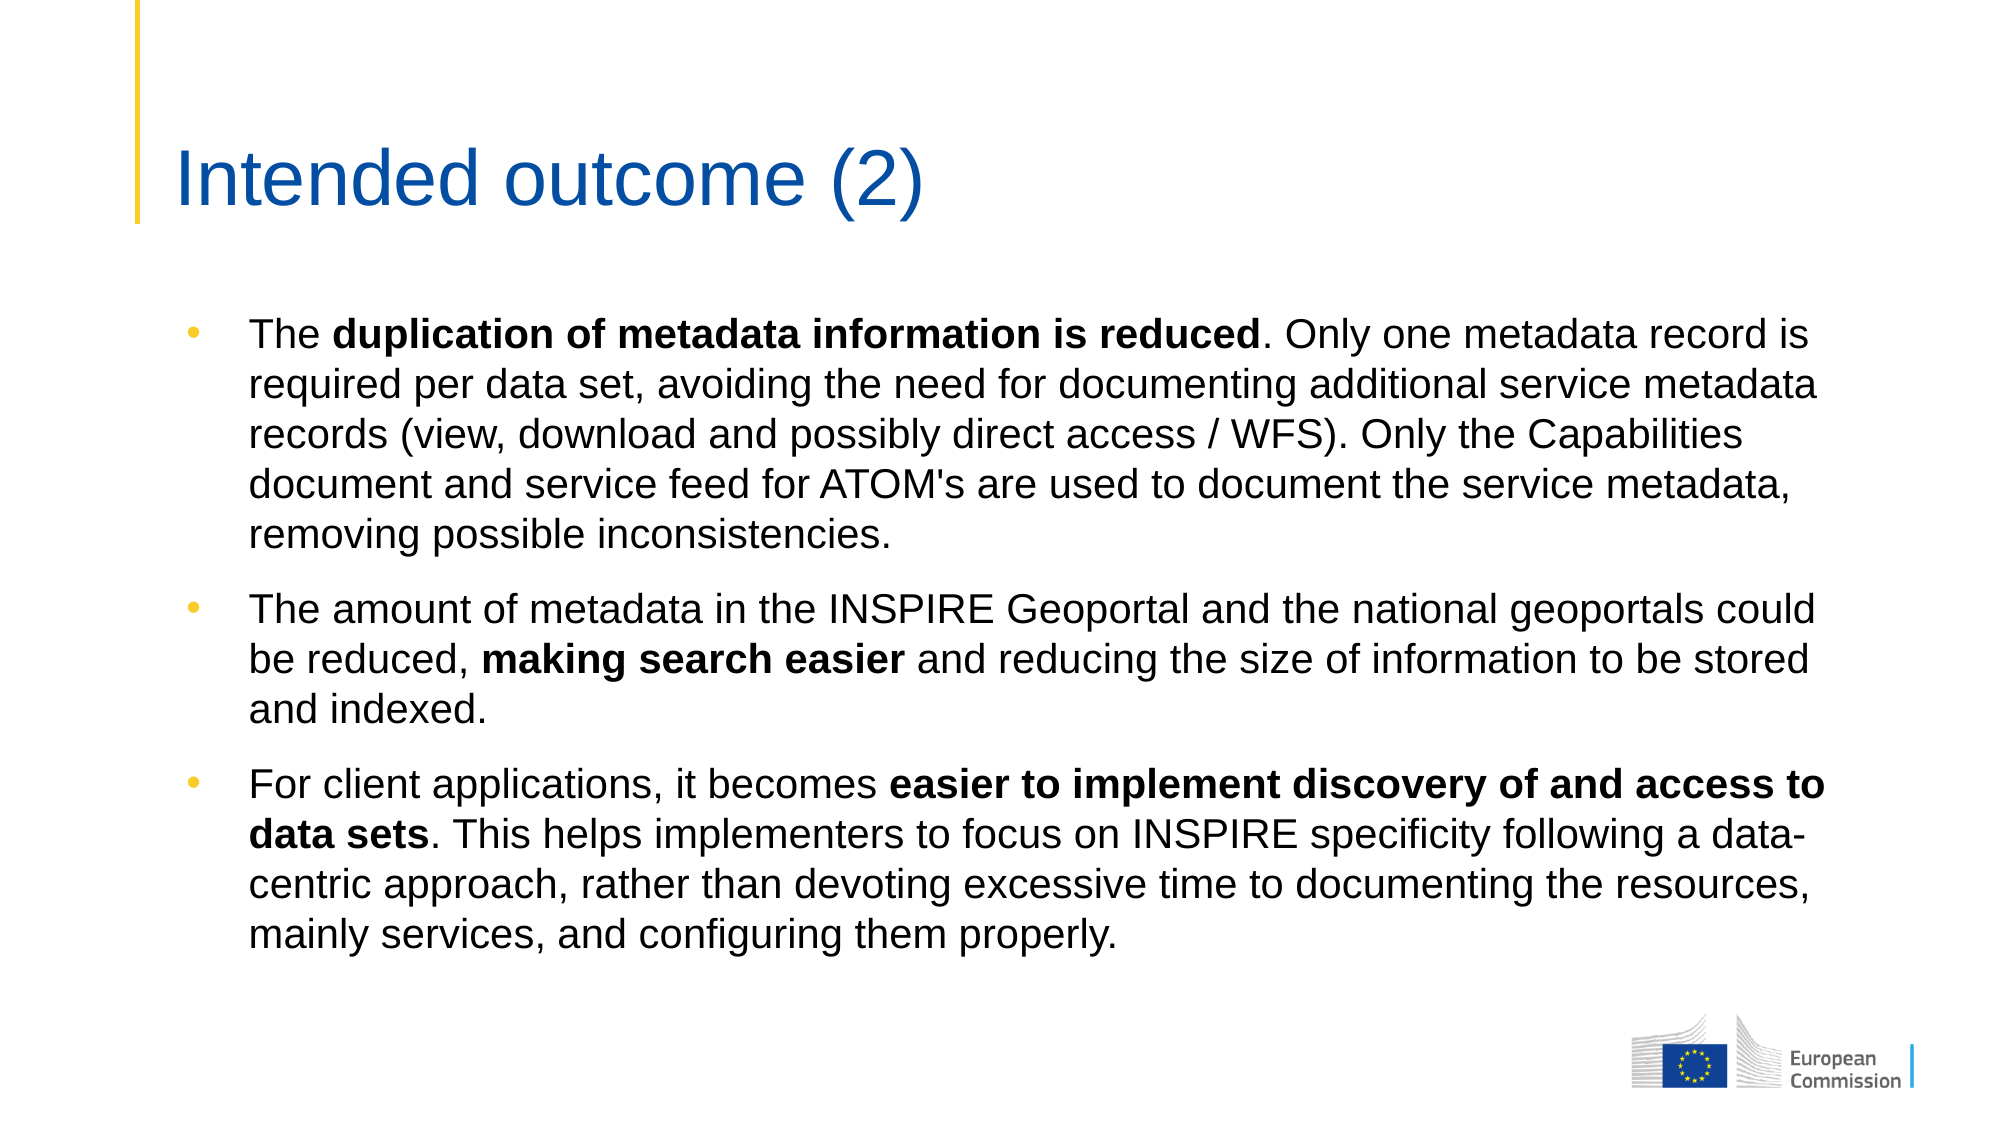

# Intended outcome (2)
The duplication of metadata information is reduced. Only one metadata record is required per data set, avoiding the need for documenting additional service metadata records (view, download and possibly direct access / WFS). Only the Capabilities document and service feed for ATOM's are used to document the service metadata, removing possible inconsistencies.
The amount of metadata in the INSPIRE Geoportal and the national geoportals could be reduced, making search easier and reducing the size of information to be stored and indexed.
For client applications, it becomes easier to implement discovery of and access to data sets. This helps implementers to focus on INSPIRE specificity following a data-centric approach, rather than devoting excessive time to documenting the resources, mainly services, and configuring them properly.